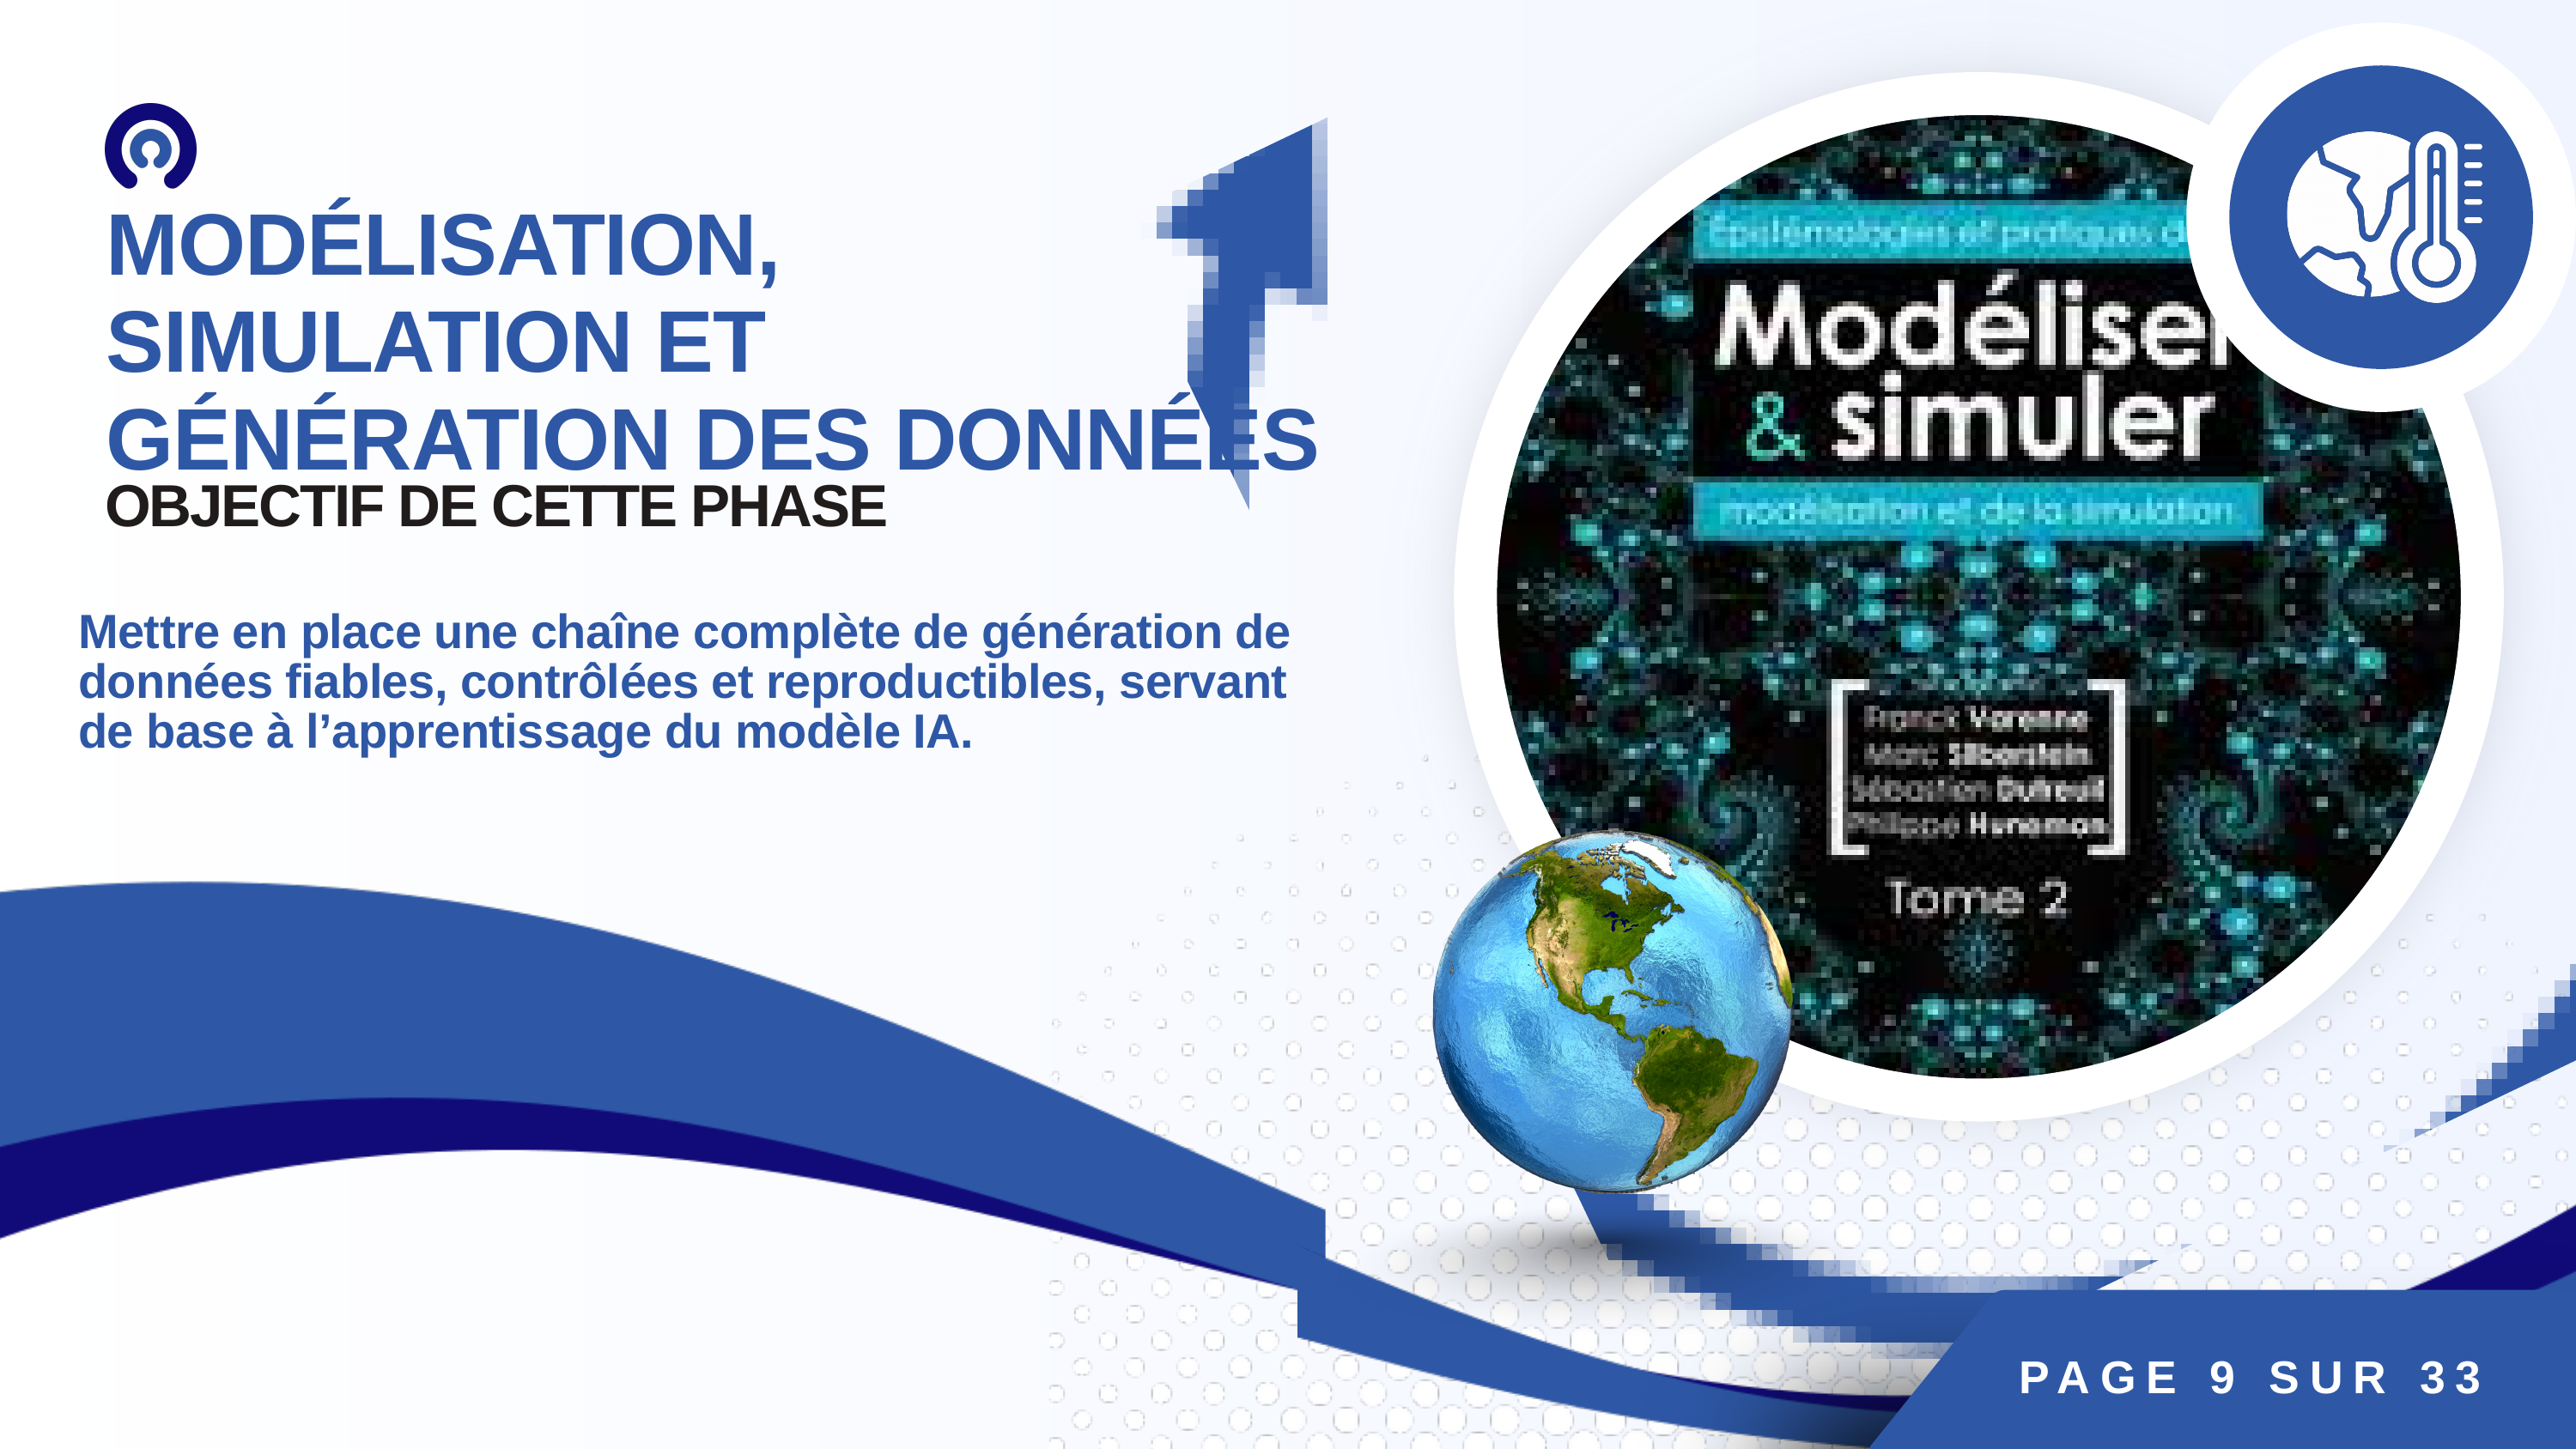

MODÉLISATION, SIMULATION ET GÉNÉRATION DES DONNÉES
OBJECTIF DE CETTE PHASE
Mettre en place une chaîne complète de génération de données fiables, contrôlées et reproductibles, servant de base à l’apprentissage du modèle IA.

PAGE 9 SUR 33